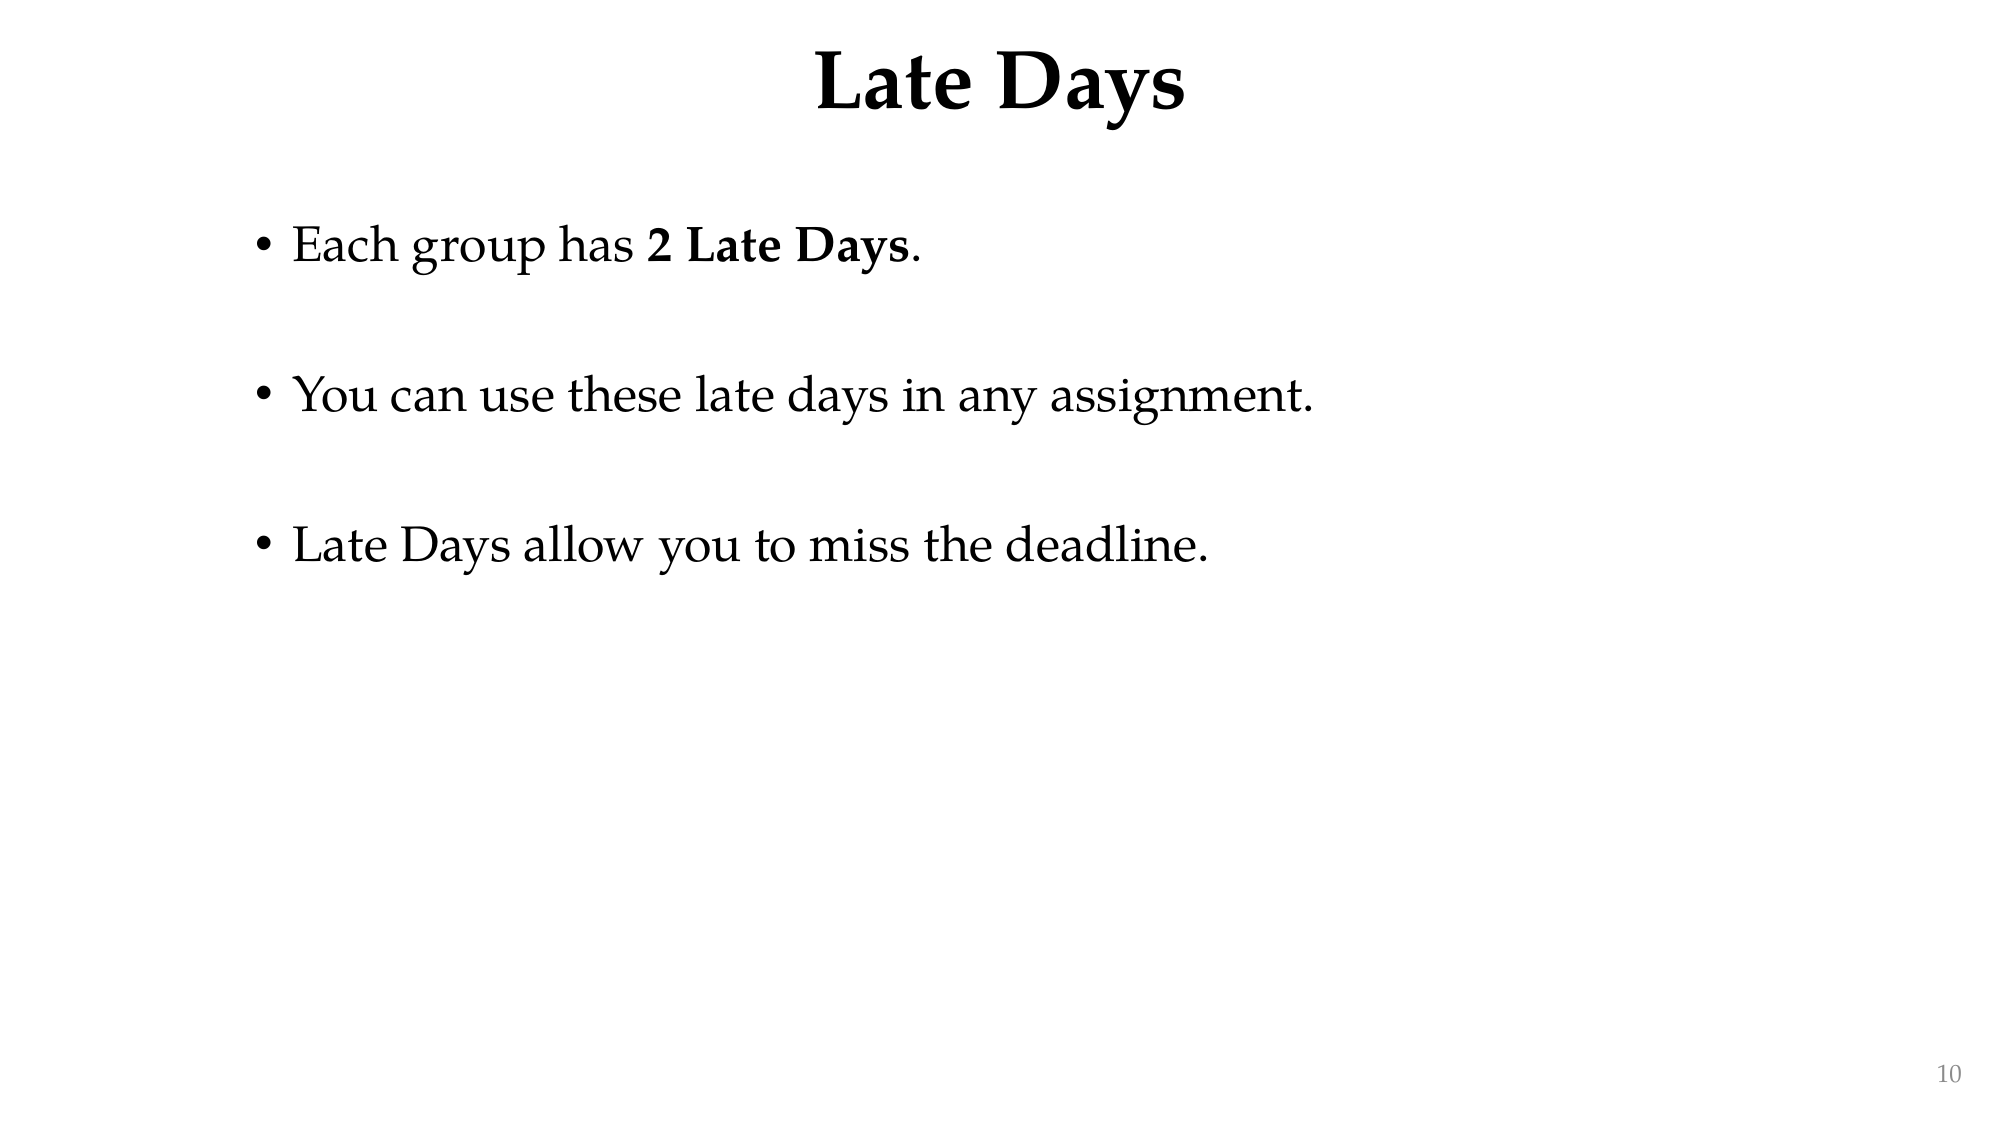

# Late Days
Each group has 2 Late Days.

You can use these late days in any assignment.

Late Days allow you to miss the deadline.

10